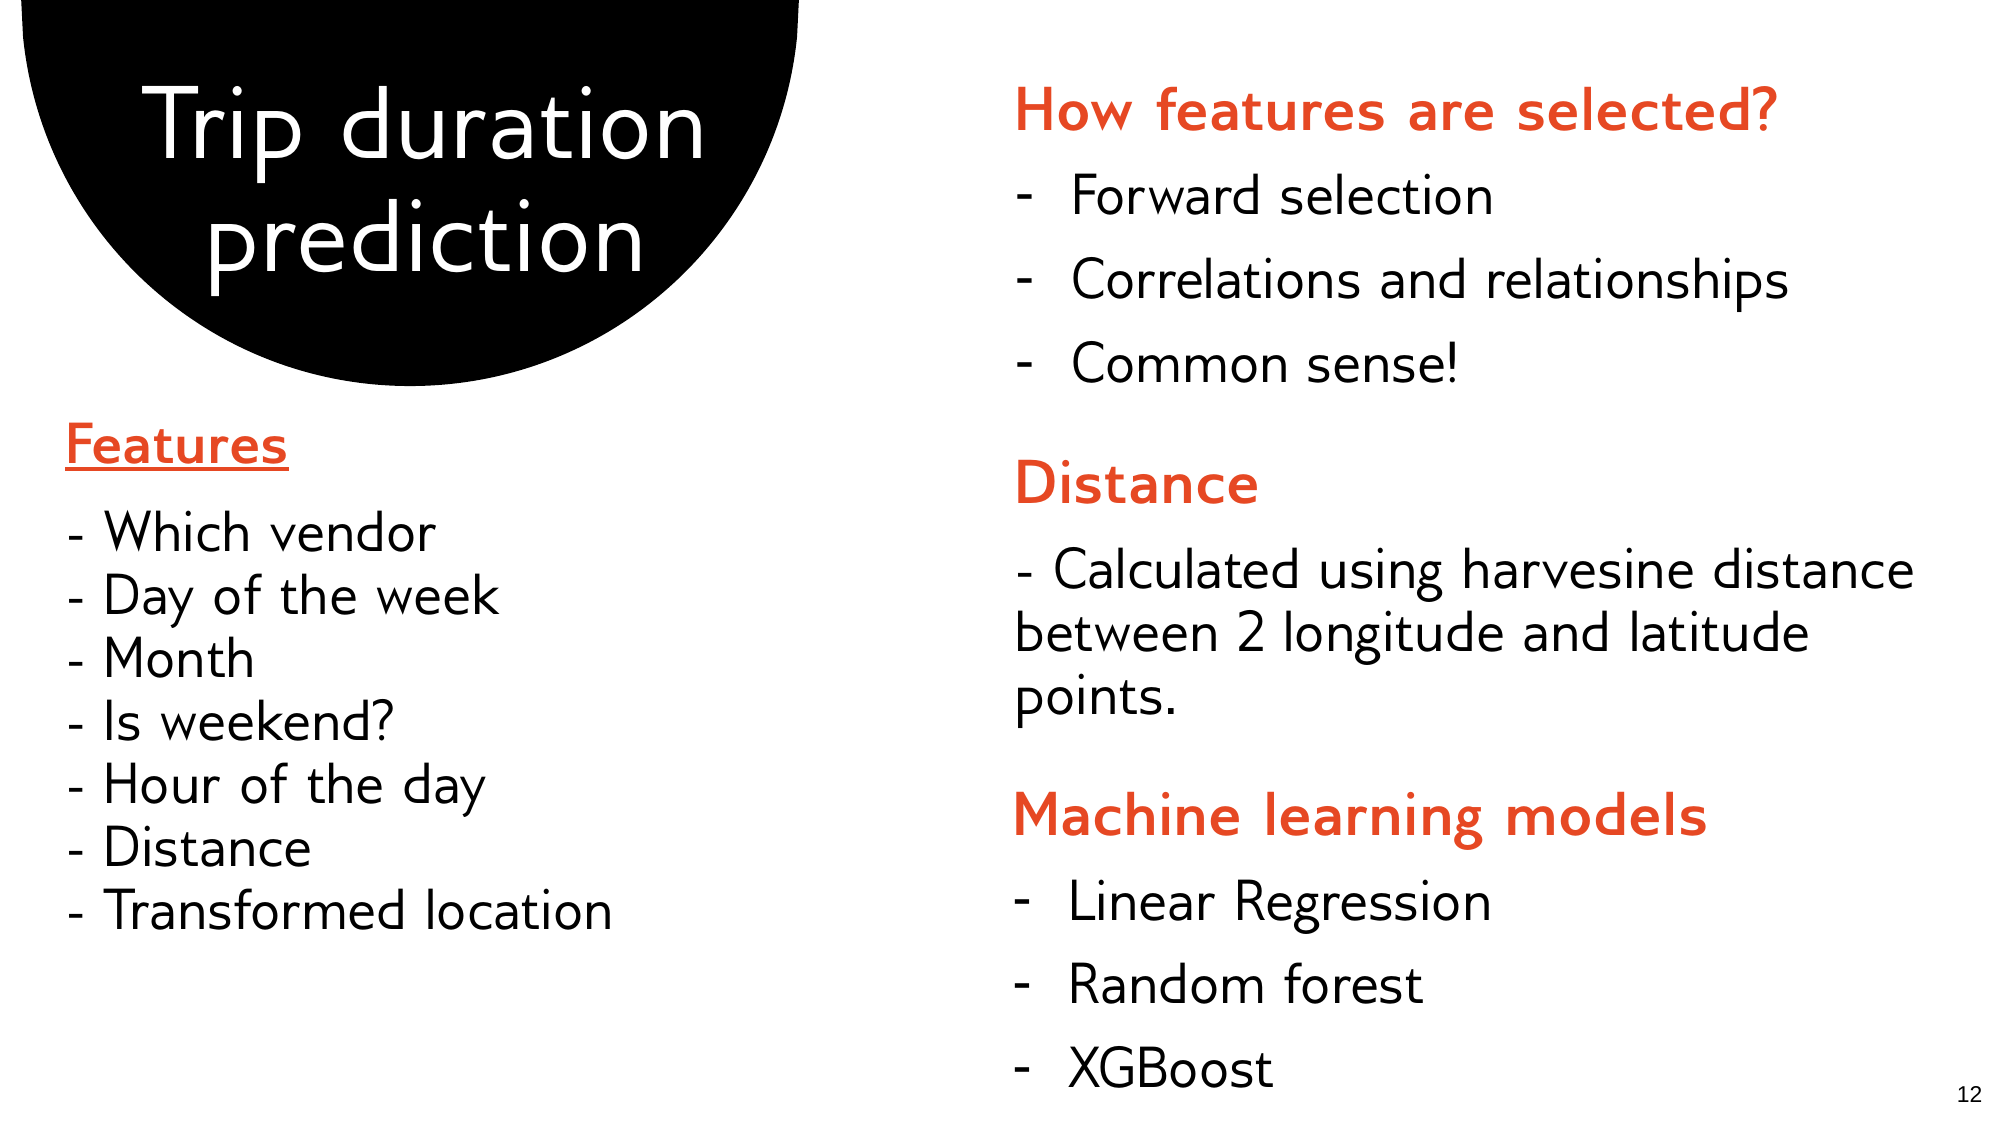

# Trip duration prediction
How features are selected?
Forward selection
Correlations and relationships
Common sense!
Features
- Which vendor
- Day of the week
- Month
- Is weekend?
- Hour of the day
- Distance
- Transformed location
Distance
- Calculated using harvesine distance between 2 longitude and latitude points.
Machine learning models
Linear Regression
Random forest
XGBoost
12